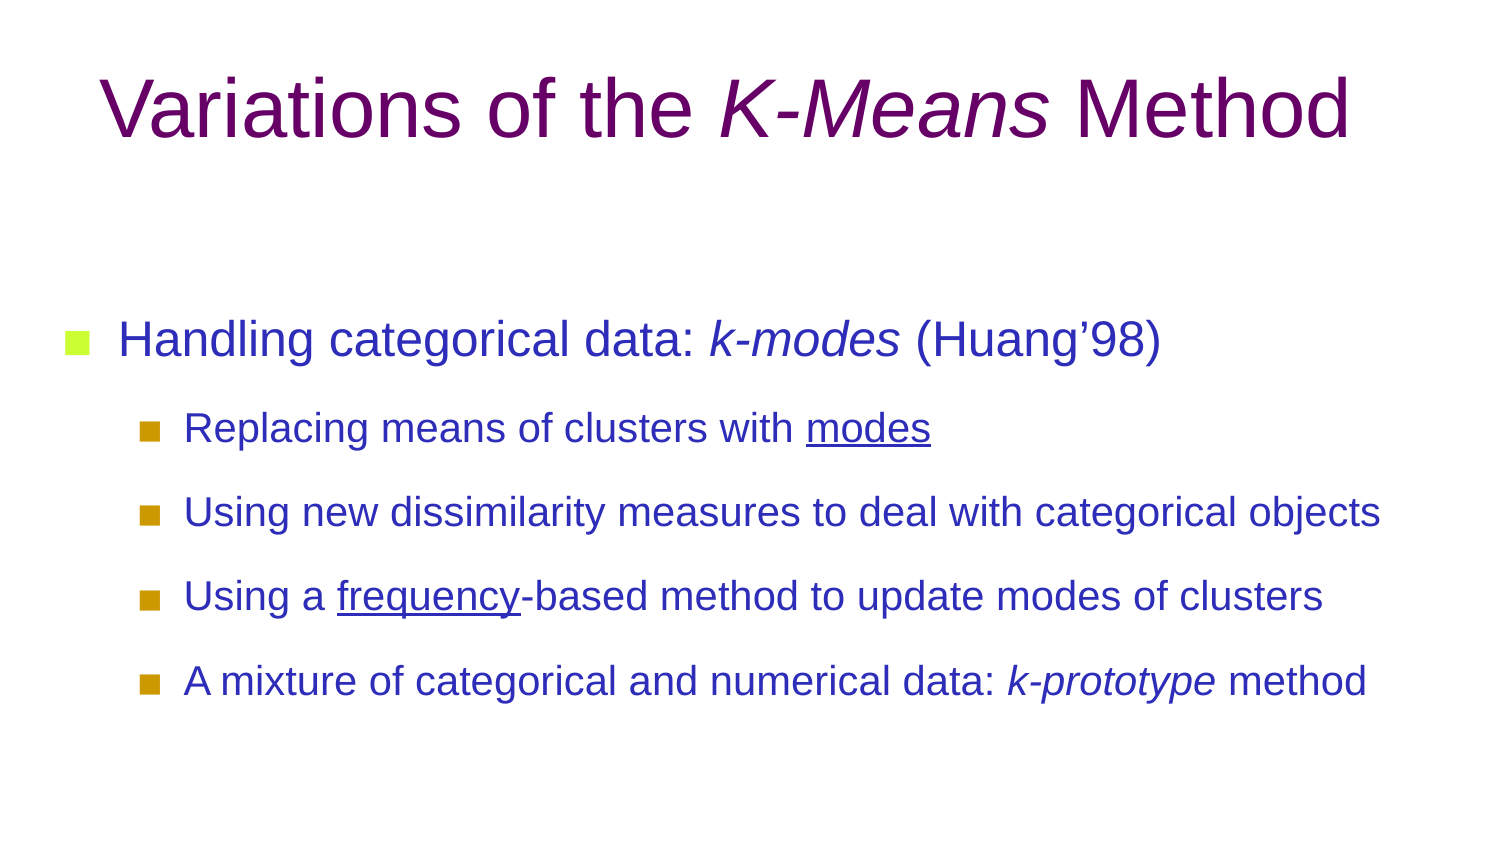

# Variations of the K-Means Method

Handling categorical data: k-modes (Huang’98)
Replacing means of clusters with modes
Using new dissimilarity measures to deal with categorical objects
Using a frequency-based method to update modes of clusters
A mixture of categorical and numerical data: k-prototype method